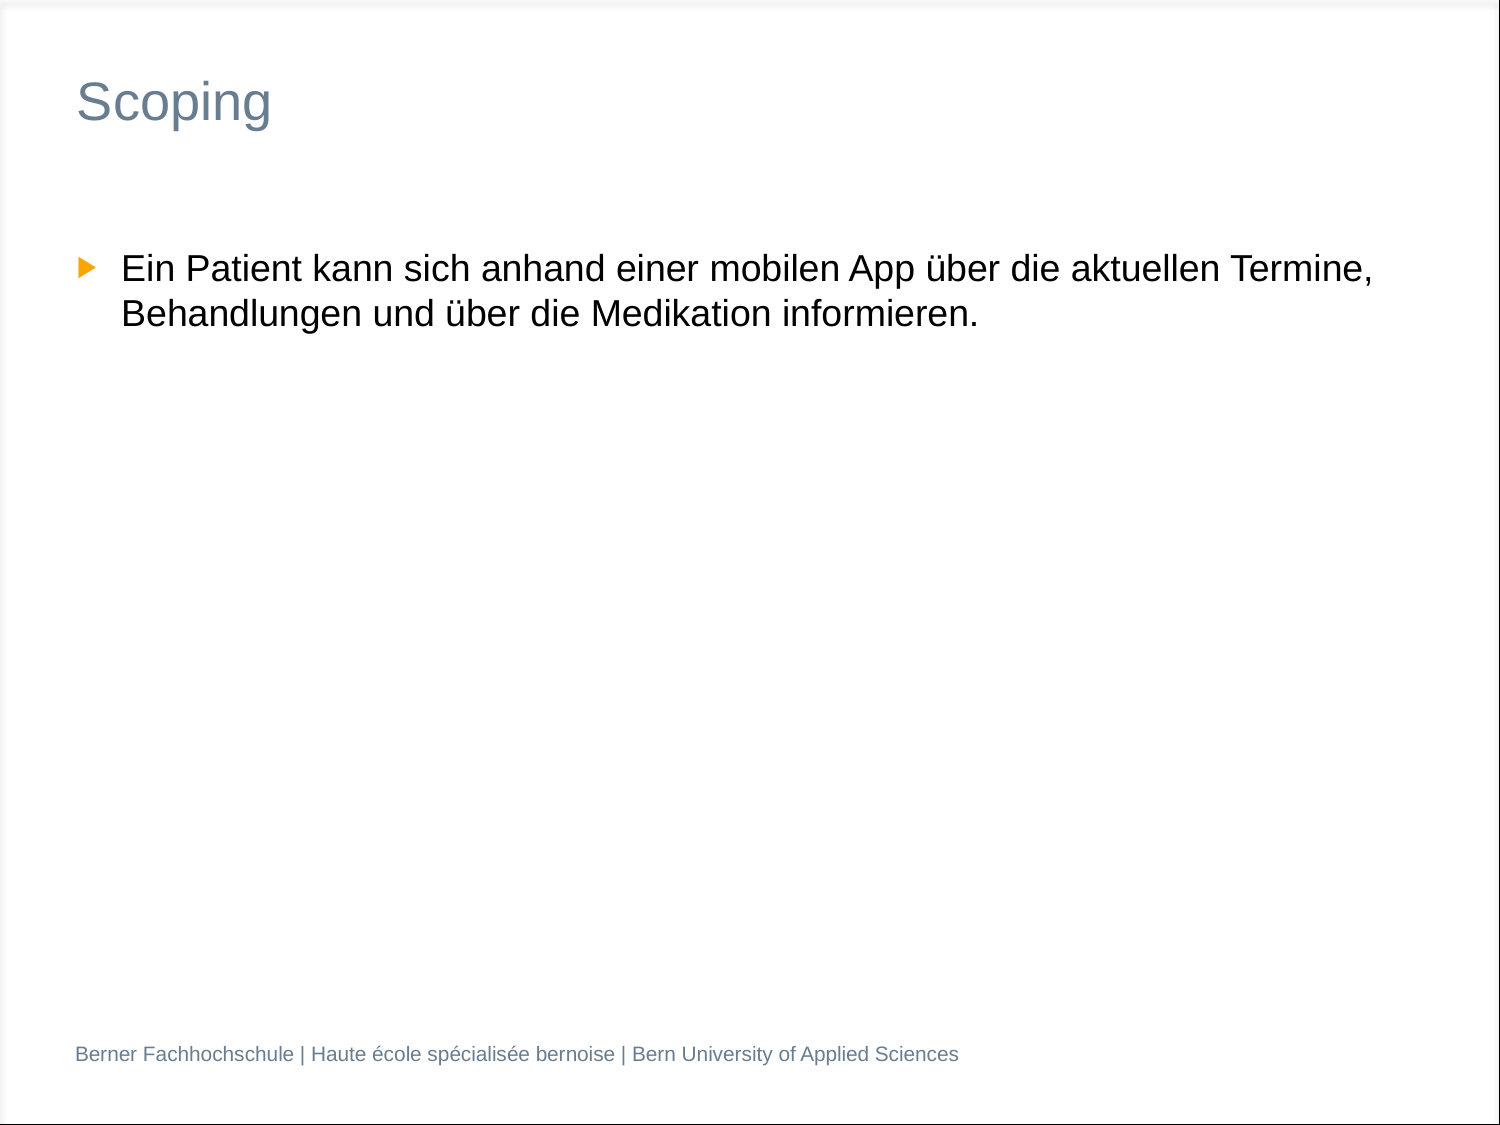

# Scoping
Ein Patient kann sich anhand einer mobilen App über die aktuellen Termine, Behandlungen und über die Medikation informieren.